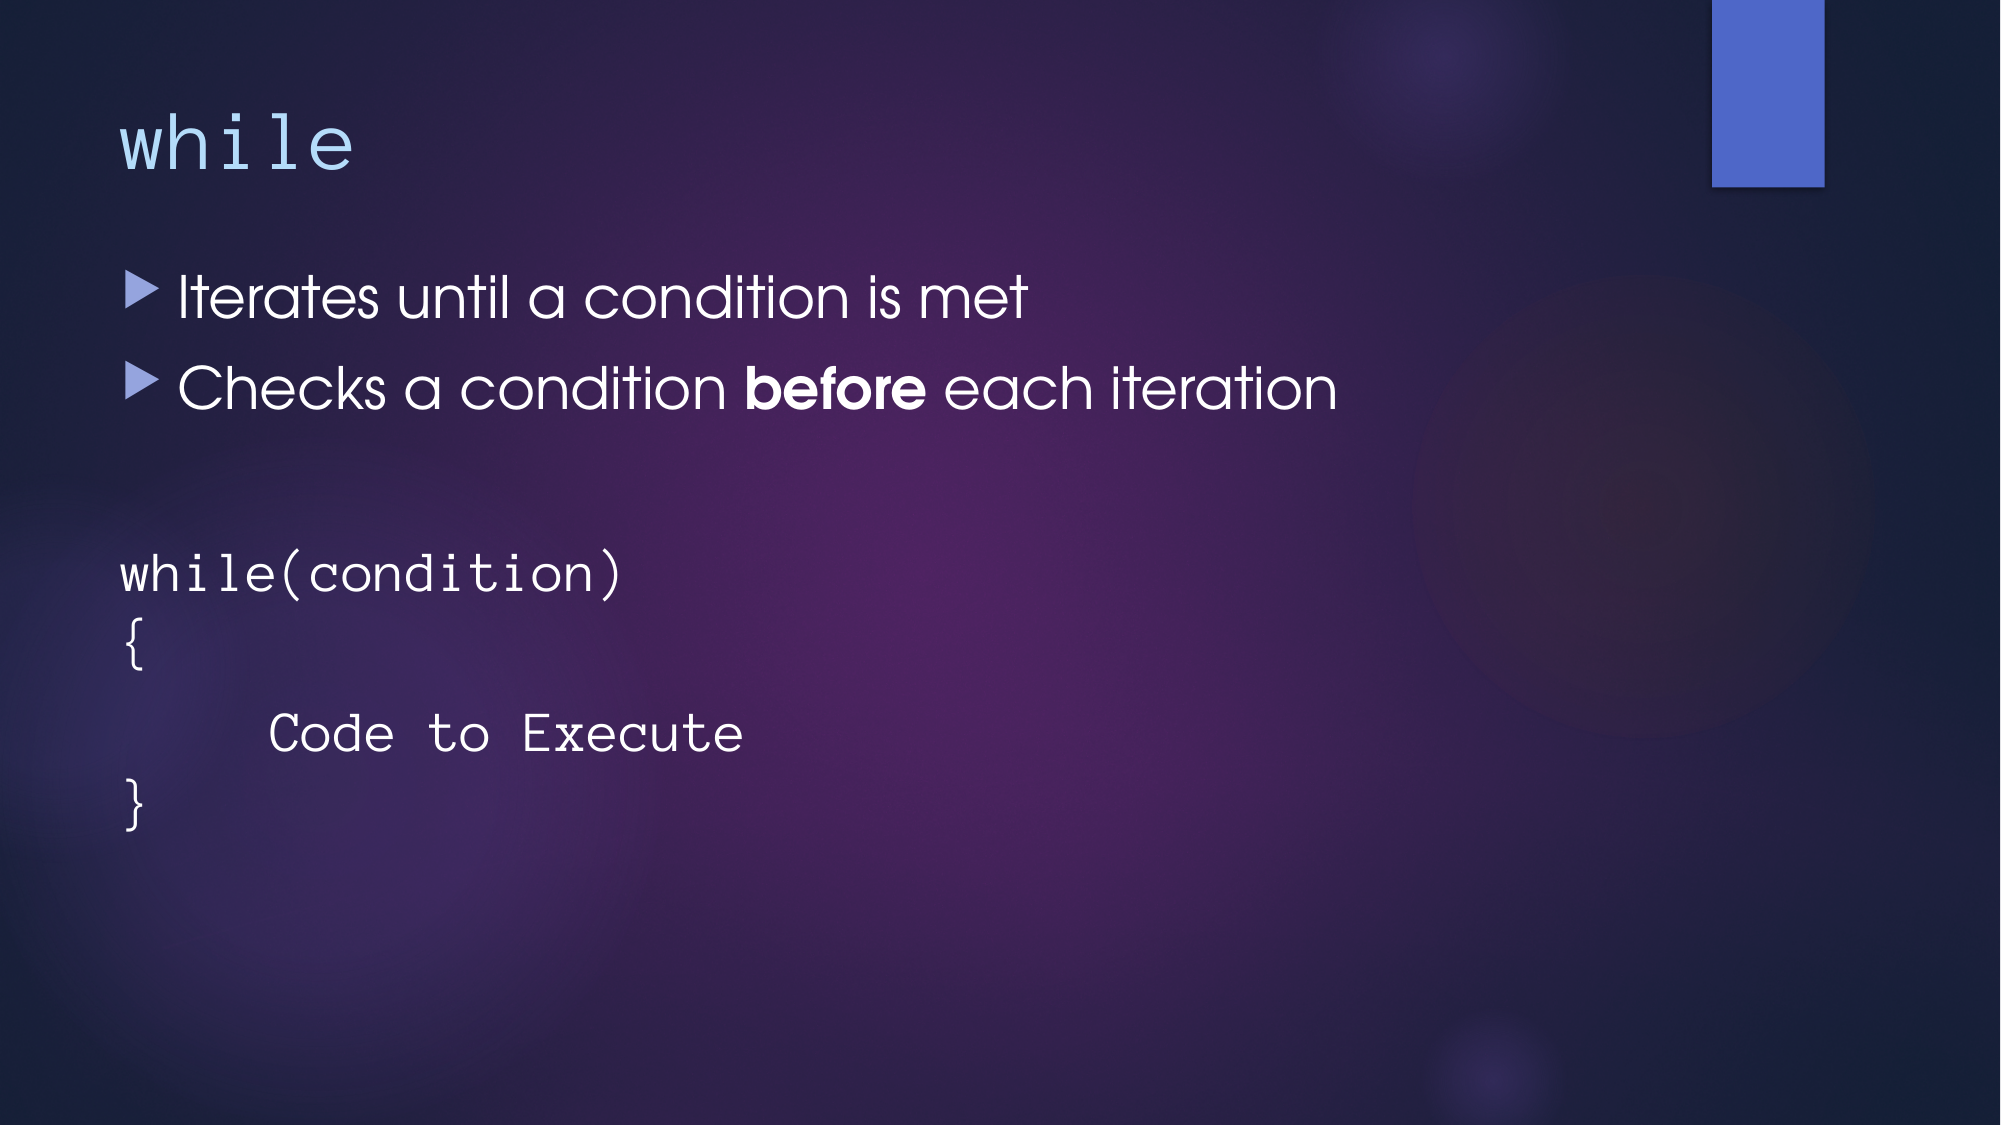

# while
Iterates until a condition is met
Checks a condition before each iteration

while(condition)
{
	Code to Execute
}